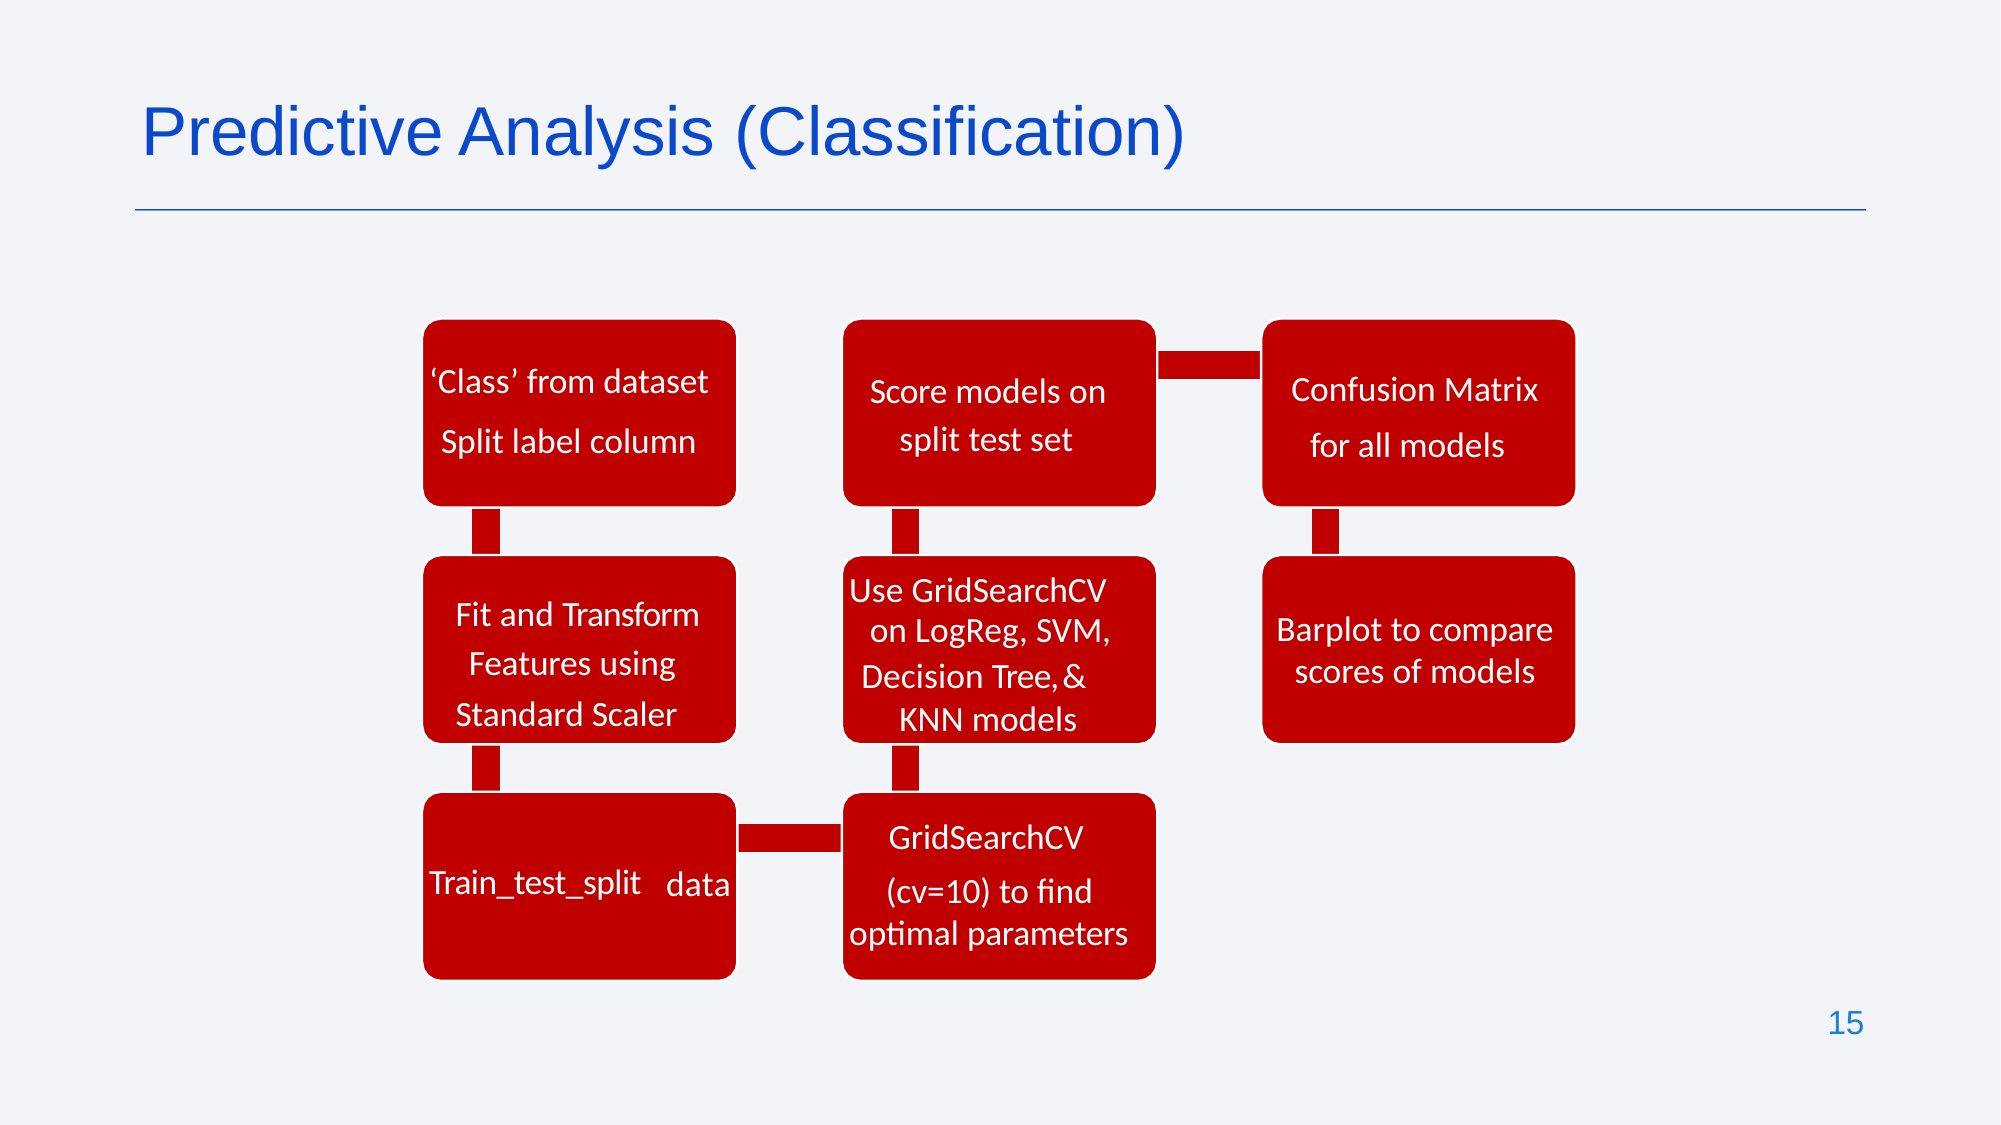

Predictive Analysis (Classification)

‘Class’ from dataset
Confusion Matrix

Score models on
split test set
Split label column
for all models

Use GridSearchCV
Fit and Transform

Barplot to compare  scores of models
on LogReg, SVM,
Features using
Decision Tree, &
Standard Scaler
KNN models

GridSearchCV
Train_test_split
data
(cv=10) to find  optimal parameters
15